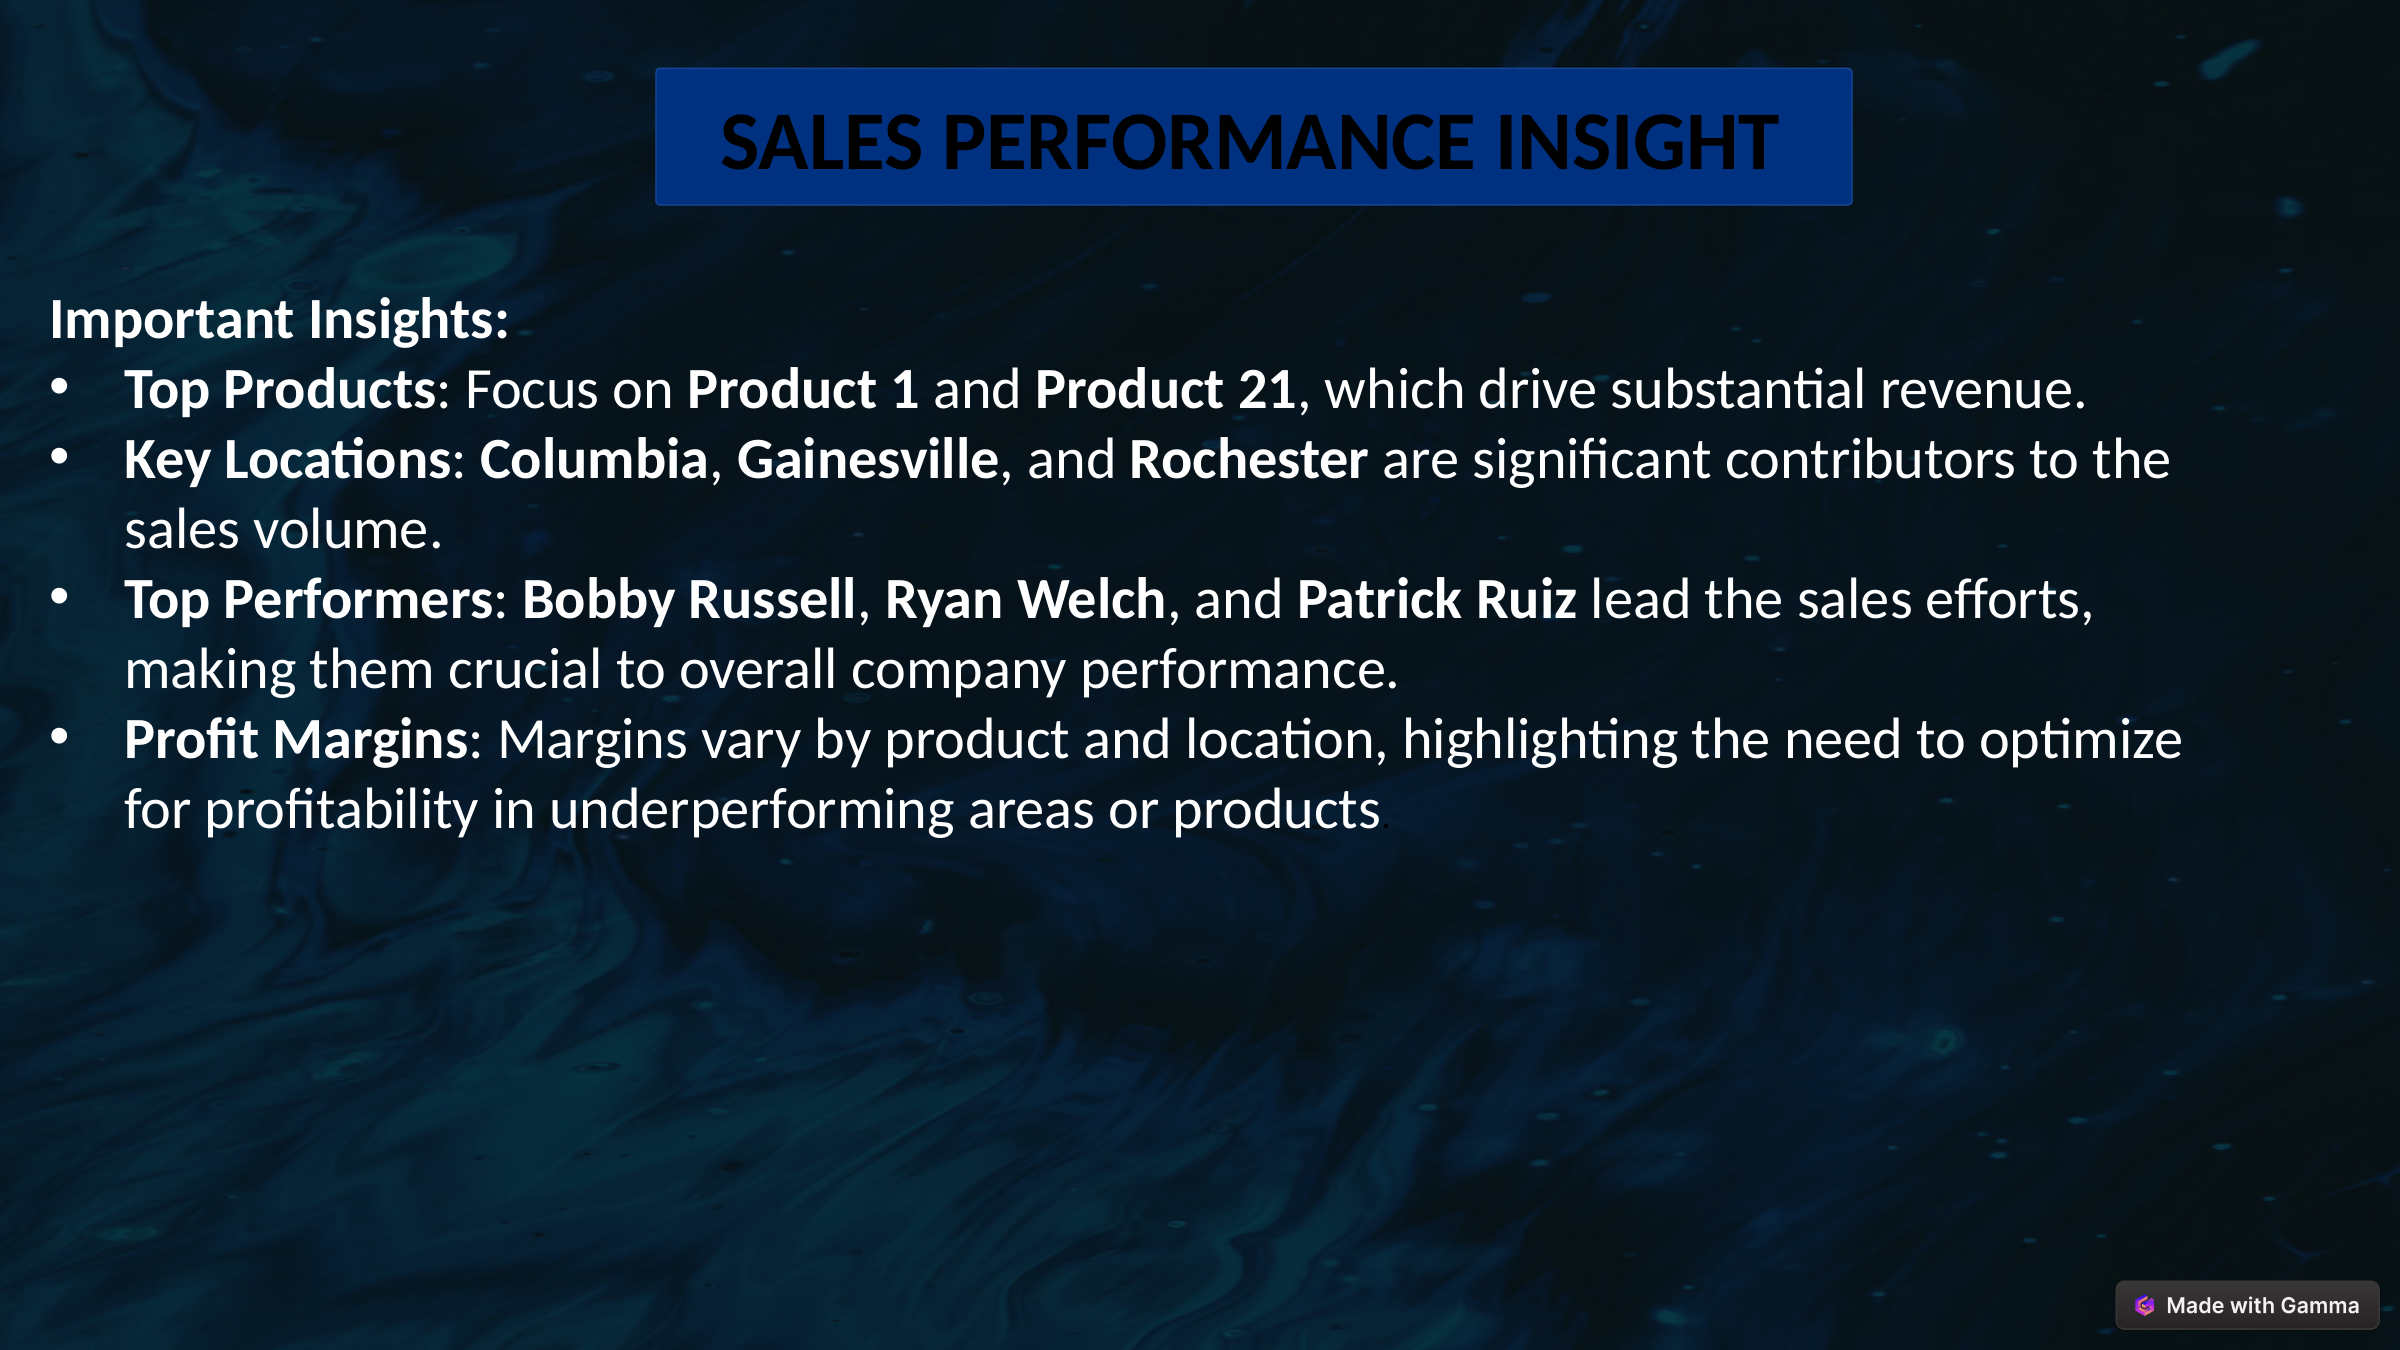

SALES PERFORMANCE INSIGHT
Important Insights:
Top Products: Focus on Product 1 and Product 21, which drive substantial revenue.
Key Locations: Columbia, Gainesville, and Rochester are significant contributors to the sales volume.
Top Performers: Bobby Russell, Ryan Welch, and Patrick Ruiz lead the sales efforts, making them crucial to overall company performance.
Profit Margins: Margins vary by product and location, highlighting the need to optimize for profitability in underperforming areas or products.